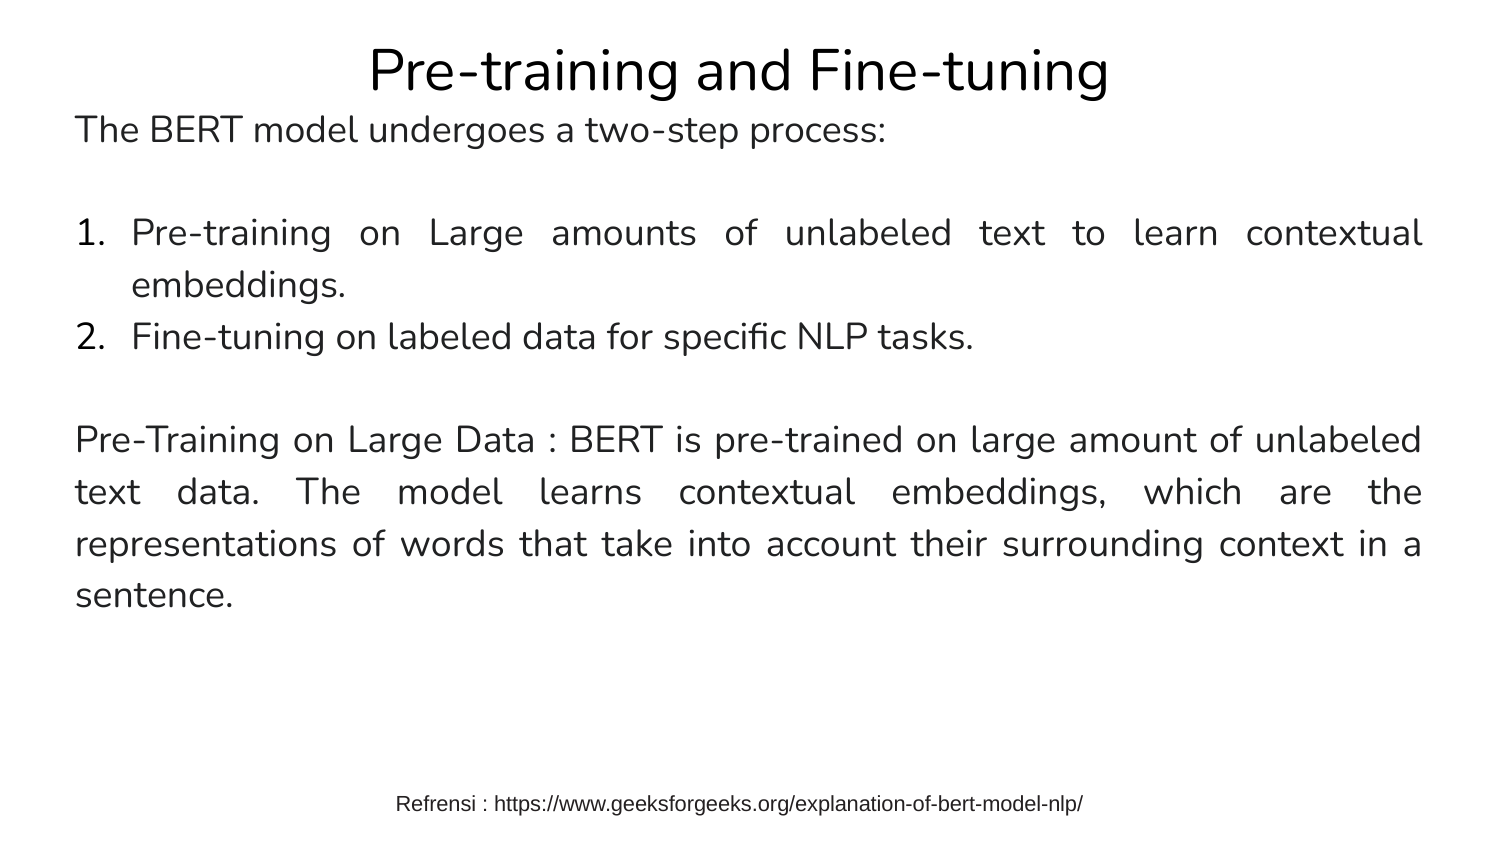

# Pre-training and Fine-tuning
The BERT model undergoes a two-step process:

Pre-training on Large amounts of unlabeled text to learn contextual embeddings.
Fine-tuning on labeled data for specific NLP tasks.

Pre-Training on Large Data : BERT is pre-trained on large amount of unlabeled text data. The model learns contextual embeddings, which are the representations of words that take into account their surrounding context in a sentence.

Refrensi : https://www.geeksforgeeks.org/explanation-of-bert-model-nlp/